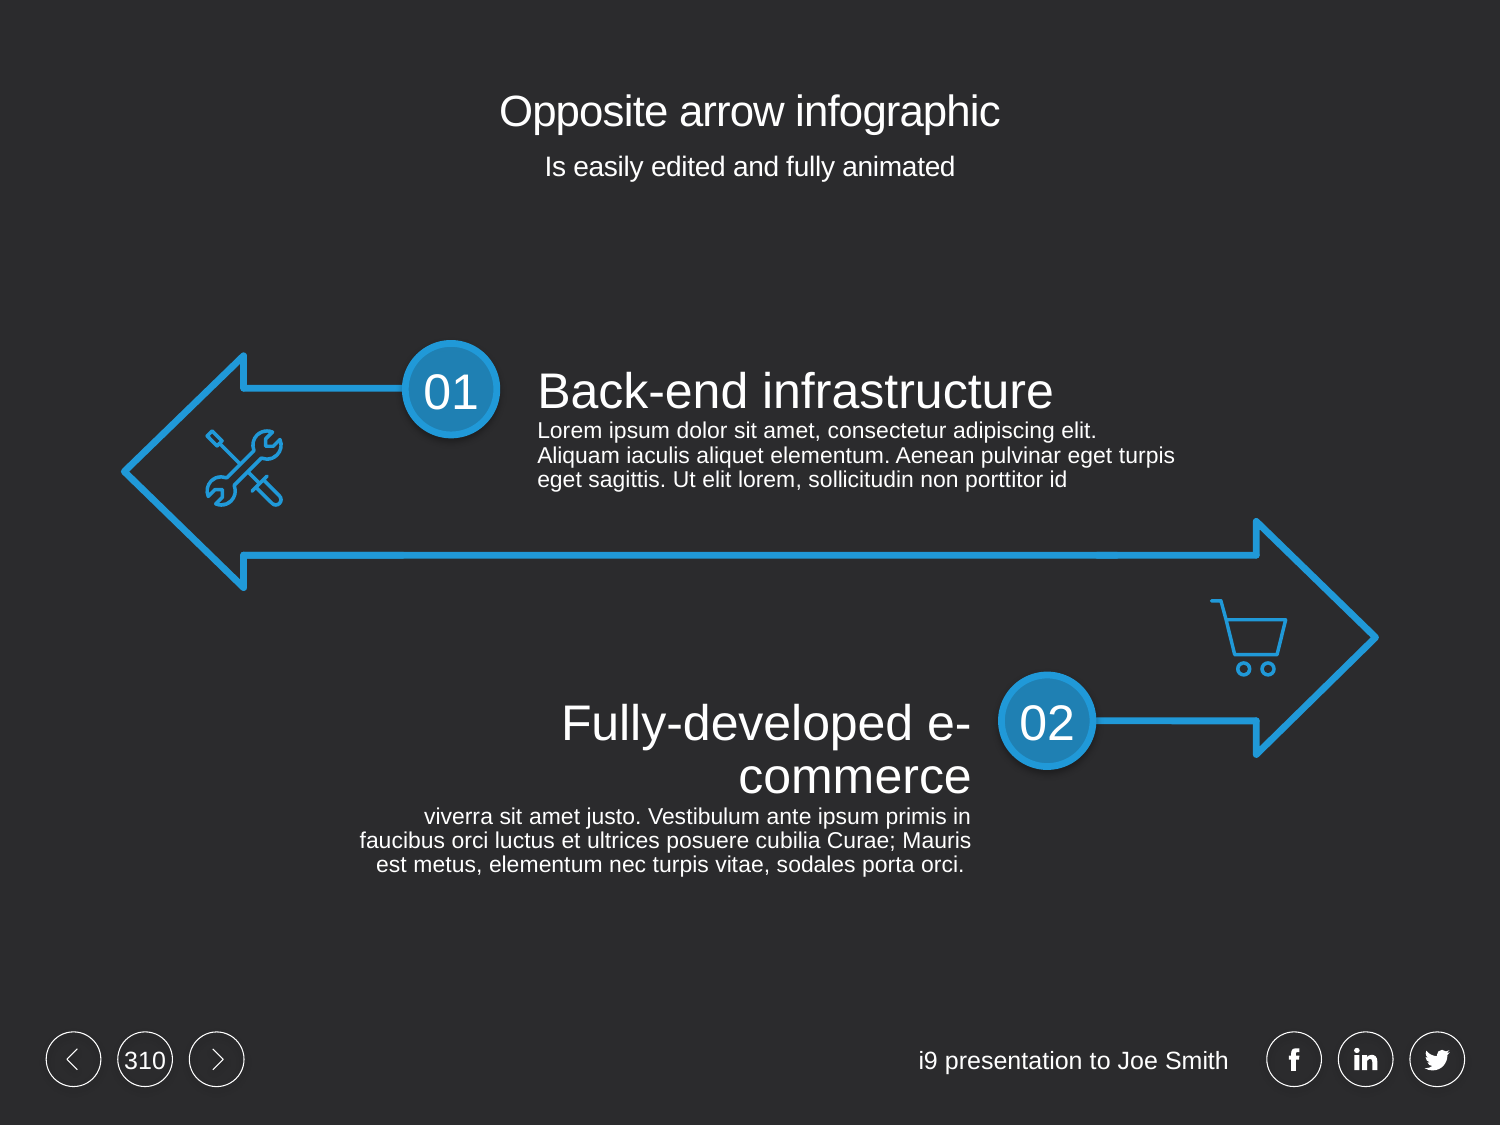

# Opposite arrow infographic
Is easily edited and fully animated
01

Back-end infrastructure
Lorem ipsum dolor sit amet, consectetur adipiscing elit. Aliquam iaculis aliquet elementum. Aenean pulvinar eget turpis eget sagittis. Ut elit lorem, sollicitudin non porttitor id

02
Fully-developed e-commerce
viverra sit amet justo. Vestibulum ante ipsum primis in faucibus orci luctus et ultrices posuere cubilia Curae; Mauris est metus, elementum nec turpis vitae, sodales porta orci.